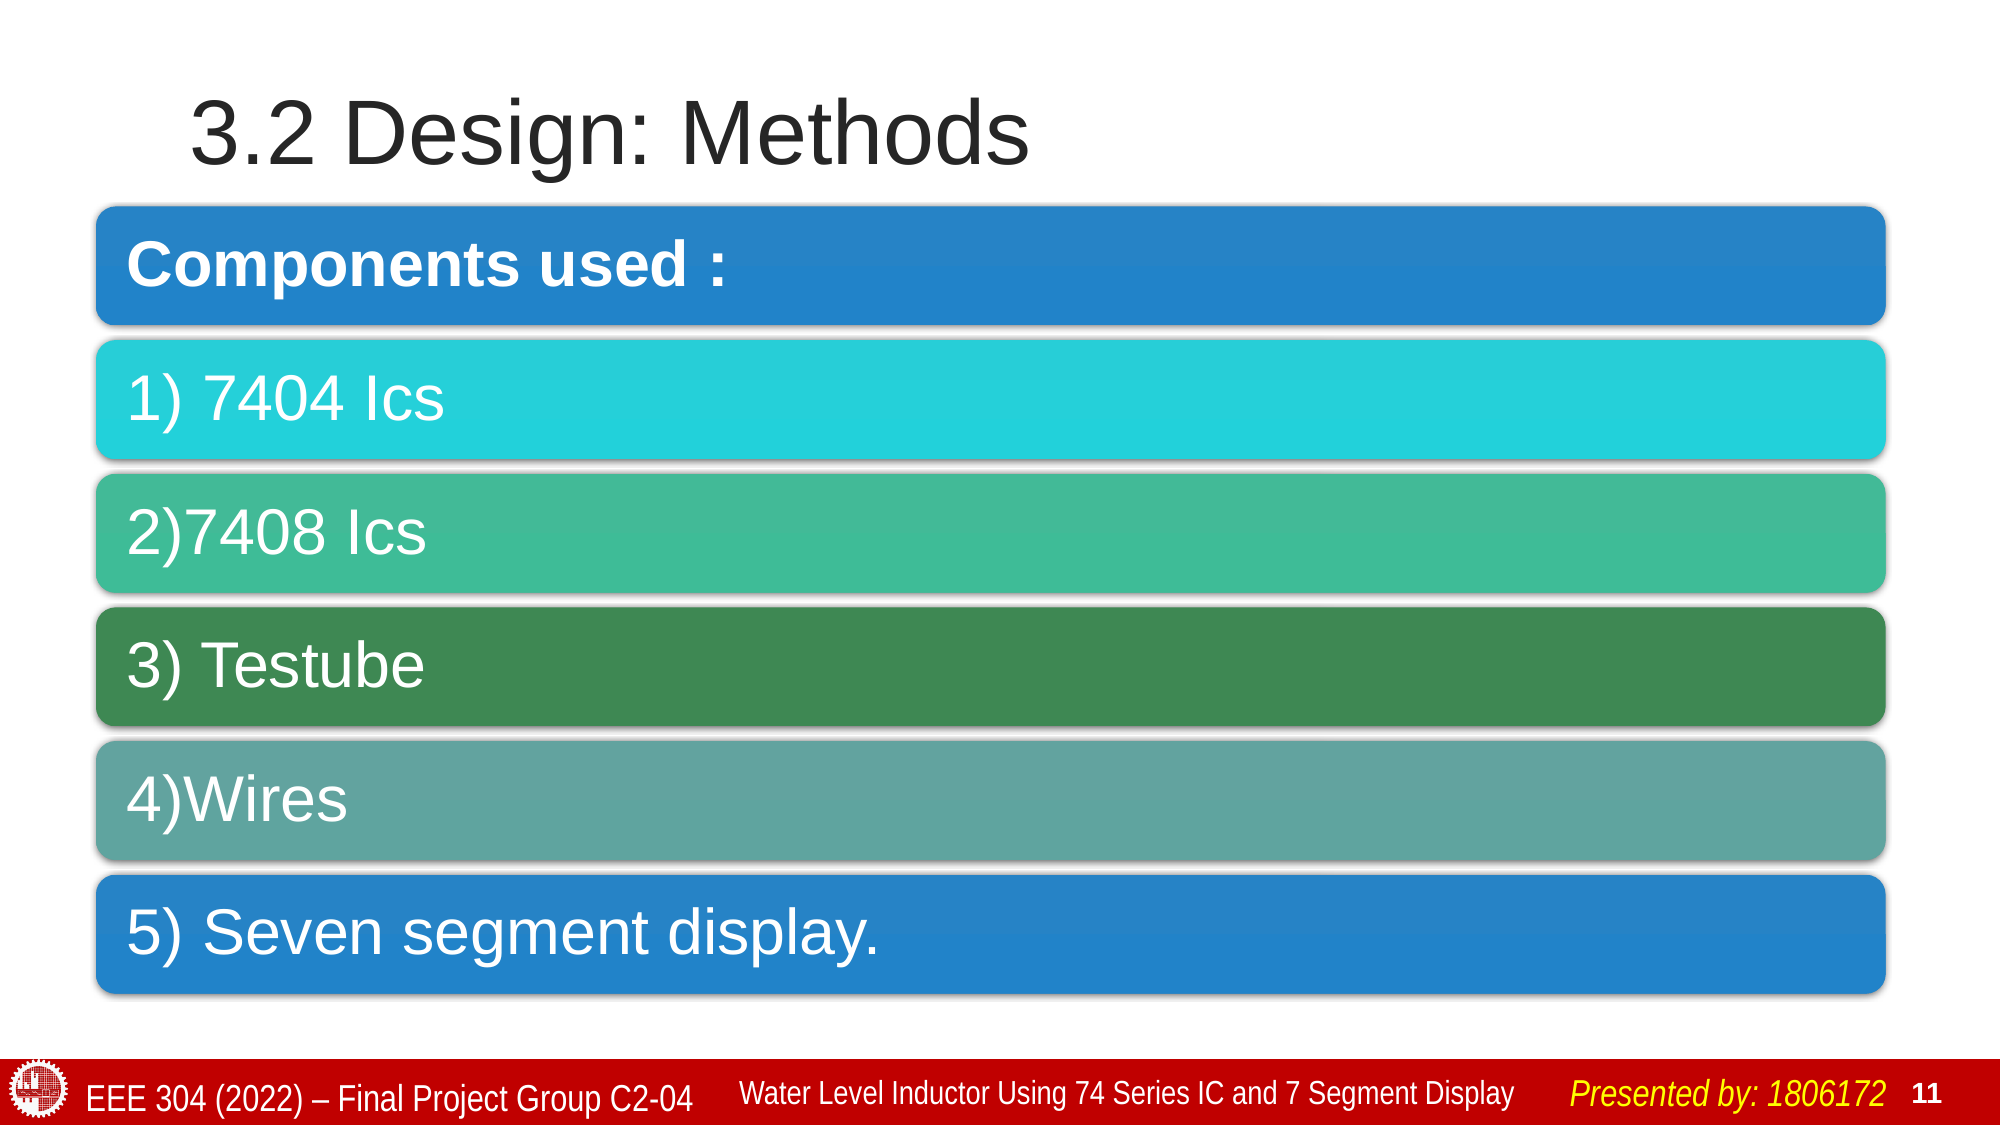

# 3.2 Design: Methods
Components used :
1) 7404 Ics
2)7408 Ics
3) Testube
4)Wires
5) Seven segment display.
Presented by: 1806172
Water Level Inductor Using 74 Series IC and 7 Segment Display
EEE 304 (2022) – Final Project Group C2-04
11